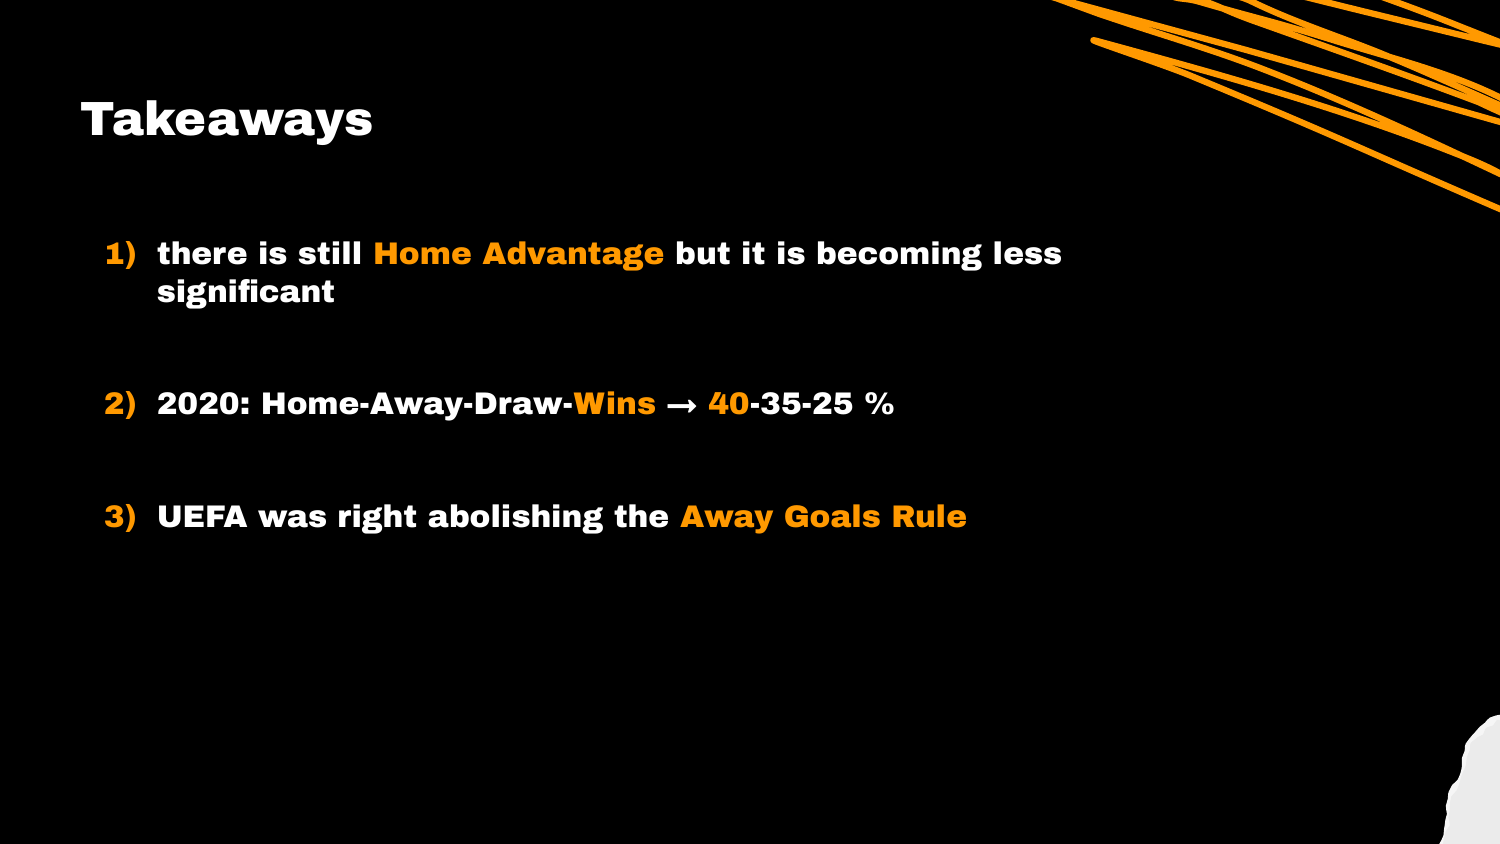

# Takeaways
there is still Home Advantage but it is becoming less significant

2020: Home-Away-Draw-Wins → 40-35-25 %

UEFA was right abolishing the Away Goals Rule